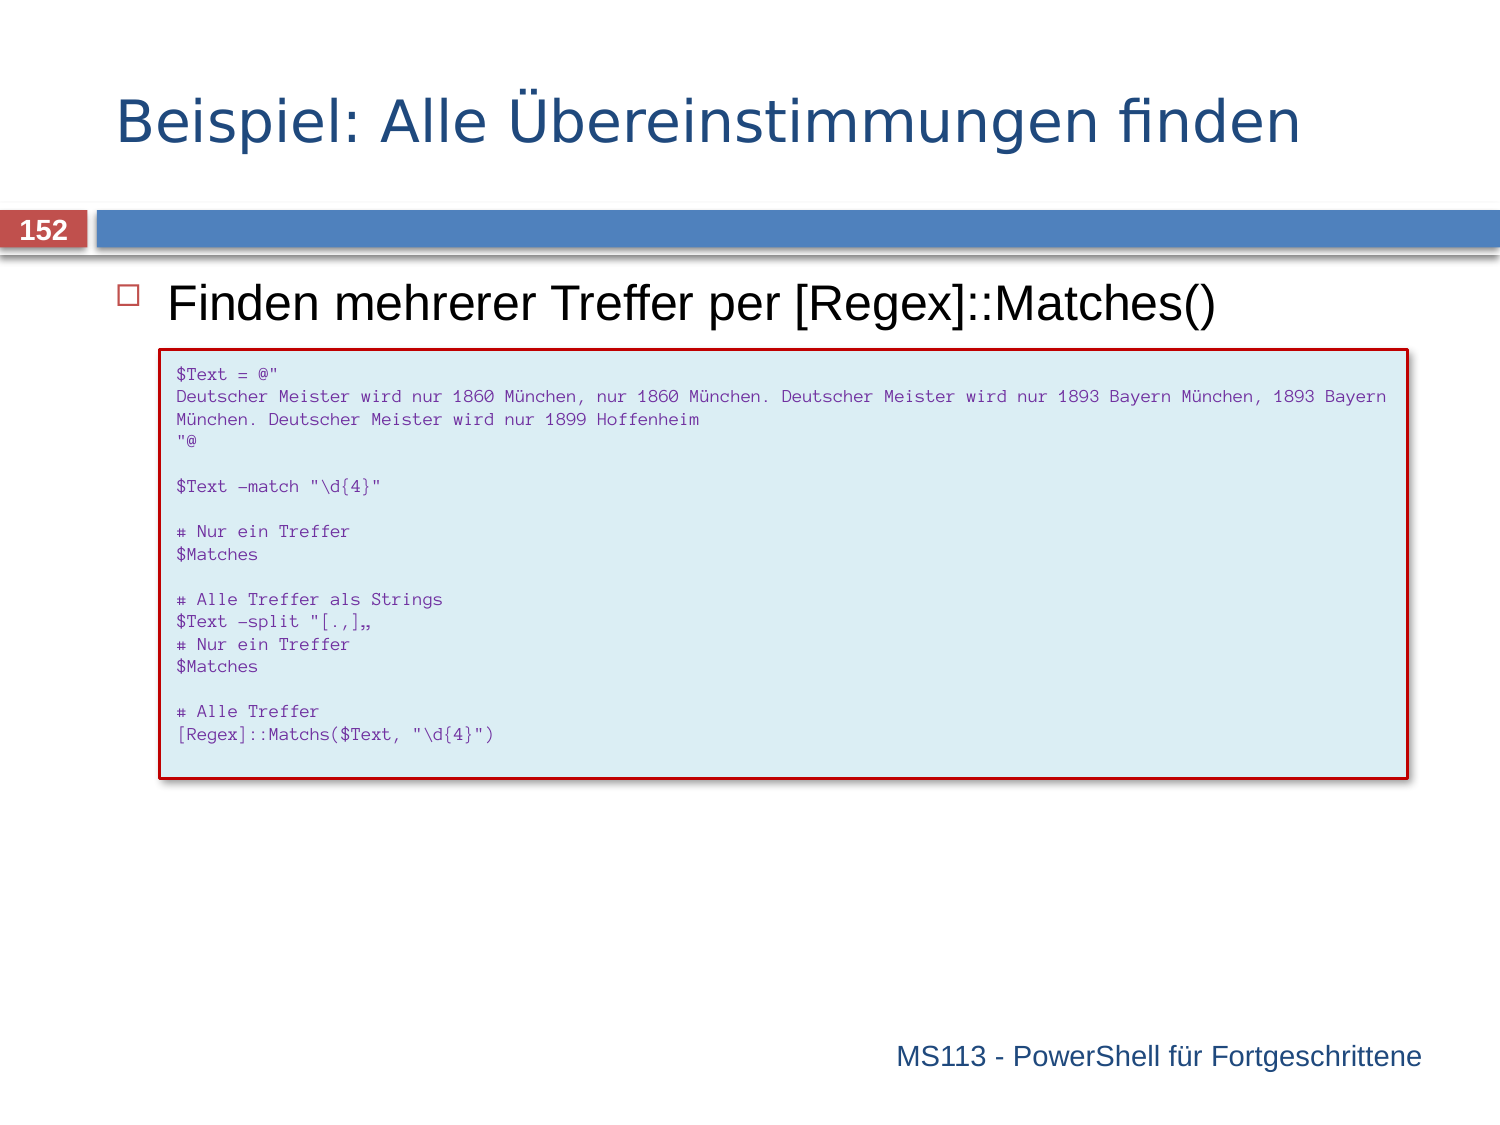

# Beispiel: Alle Übereinstimmungen finden
152
Finden mehrerer Treffer per [Regex]::Matches()
$Text = @"
Deutscher Meister wird nur 1860 München, nur 1860 München. Deutscher Meister wird nur 1893 Bayern München, 1893 Bayern München. Deutscher Meister wird nur 1899 Hoffenheim
"@

$Text -match "\d{4}"

# Nur ein Treffer
$Matches

# Alle Treffer als Strings
$Text -split "[.,]„
# Nur ein Treffer
$Matches

# Alle Treffer
[Regex]::Matchs($Text, "\d{4}")

MS113 - PowerShell für Fortgeschrittene